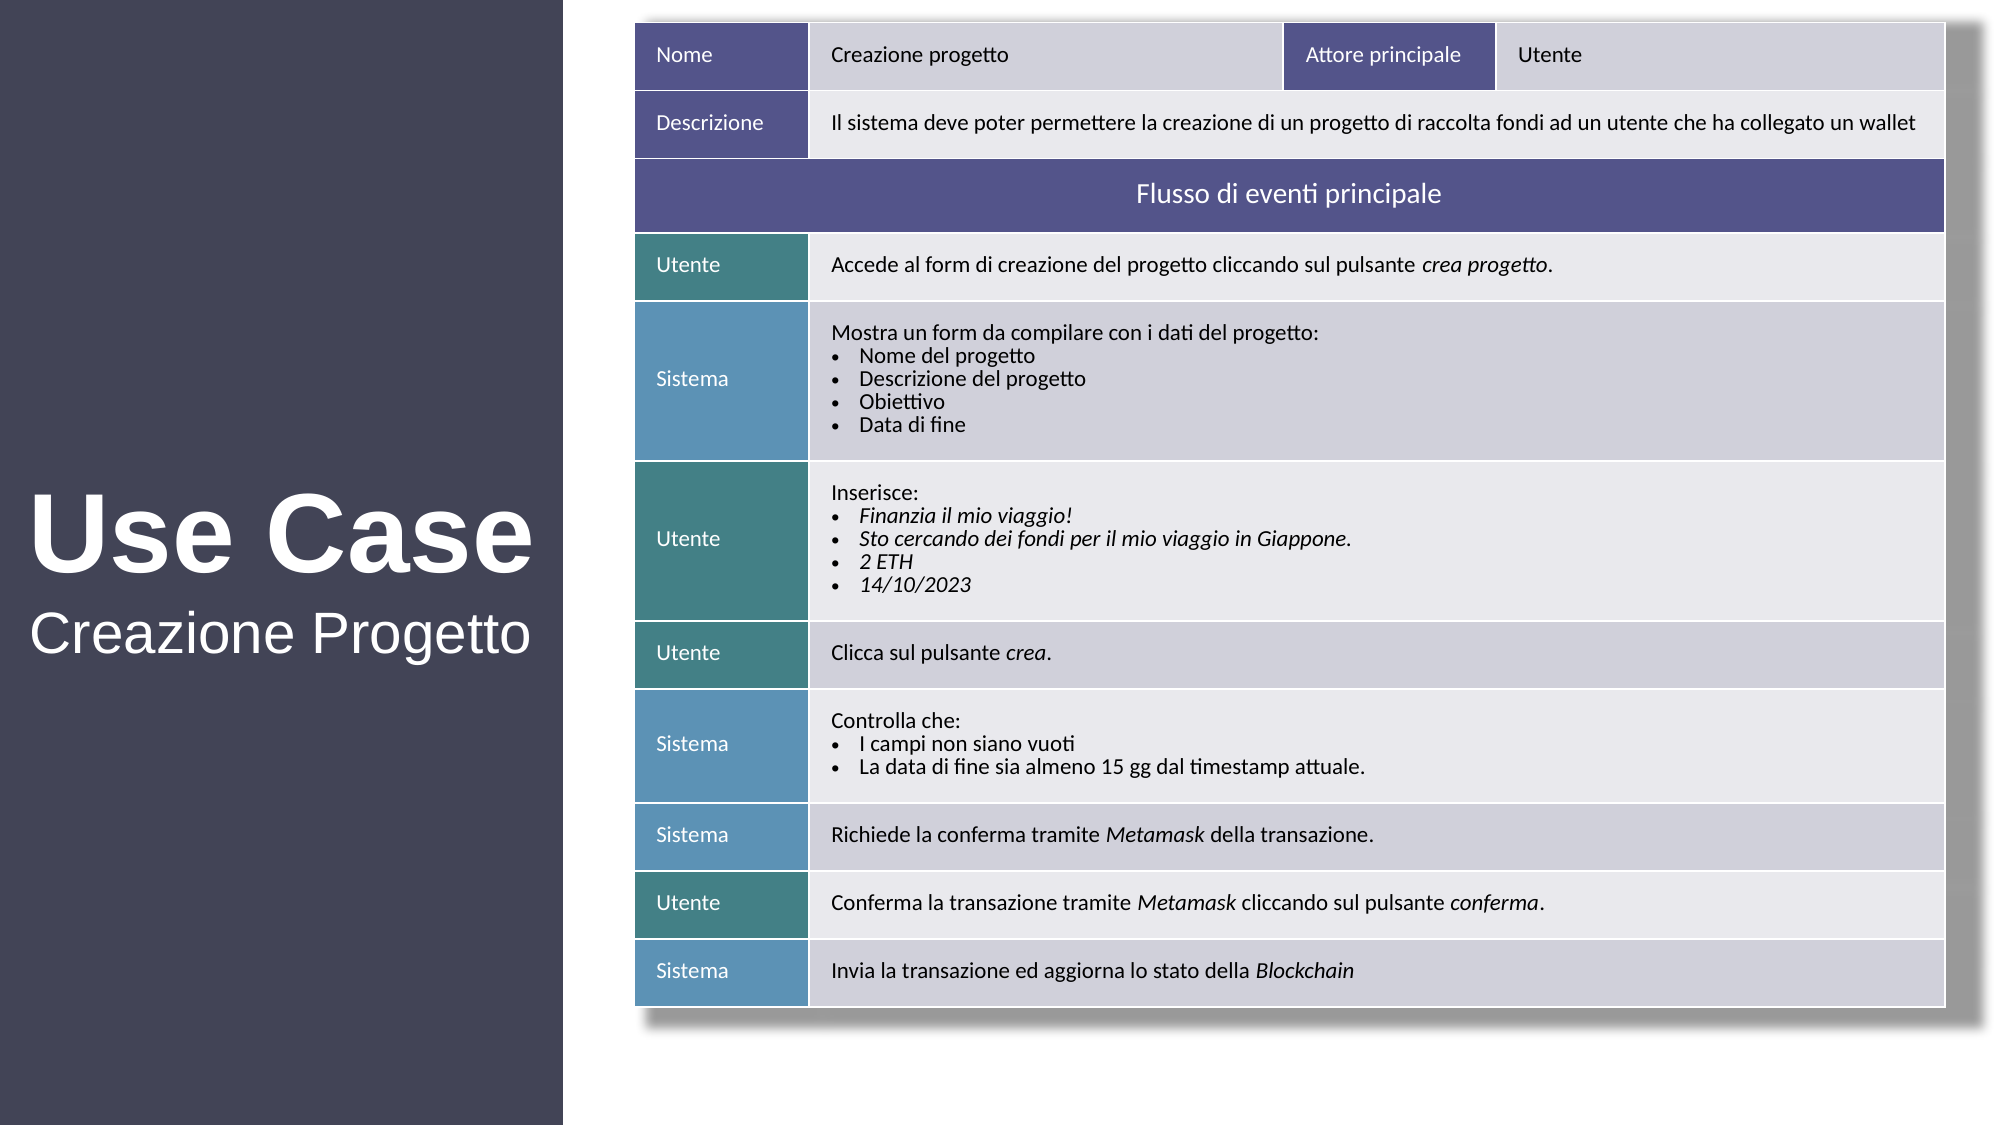

Use Case
Creazione Progetto
| Nome | Creazione progetto | Attore principale | Utente |
| --- | --- | --- | --- |
| Descrizione | Il sistema deve poter permettere la creazione di un progetto di raccolta fondi ad un utente che ha collegato un wallet |  |  |
| Flusso di eventi principale |  |  |  |
| Utente | Accede al form di creazione del progetto cliccando sul pulsante crea progetto. |  |  |
| Sistema | Mostra un form da compilare con i dati del progetto: Nome del progetto Descrizione del progetto Obiettivo Data di fine |  |  |
| Utente | Inserisce: Finanzia il mio viaggio! Sto cercando dei fondi per il mio viaggio in Giappone. 2 ETH 14/10/2023 |  |  |
| Utente | Clicca sul pulsante crea. |  |  |
| Sistema | Controlla che: I campi non siano vuoti La data di fine sia almeno 15 gg dal timestamp attuale. |  |  |
| Sistema | Richiede la conferma tramite Metamask della transazione. |  |  |
| Utente | Conferma la transazione tramite Metamask cliccando sul pulsante conferma. |  |  |
| Sistema | Invia la transazione ed aggiorna lo stato della Blockchain |  |  |